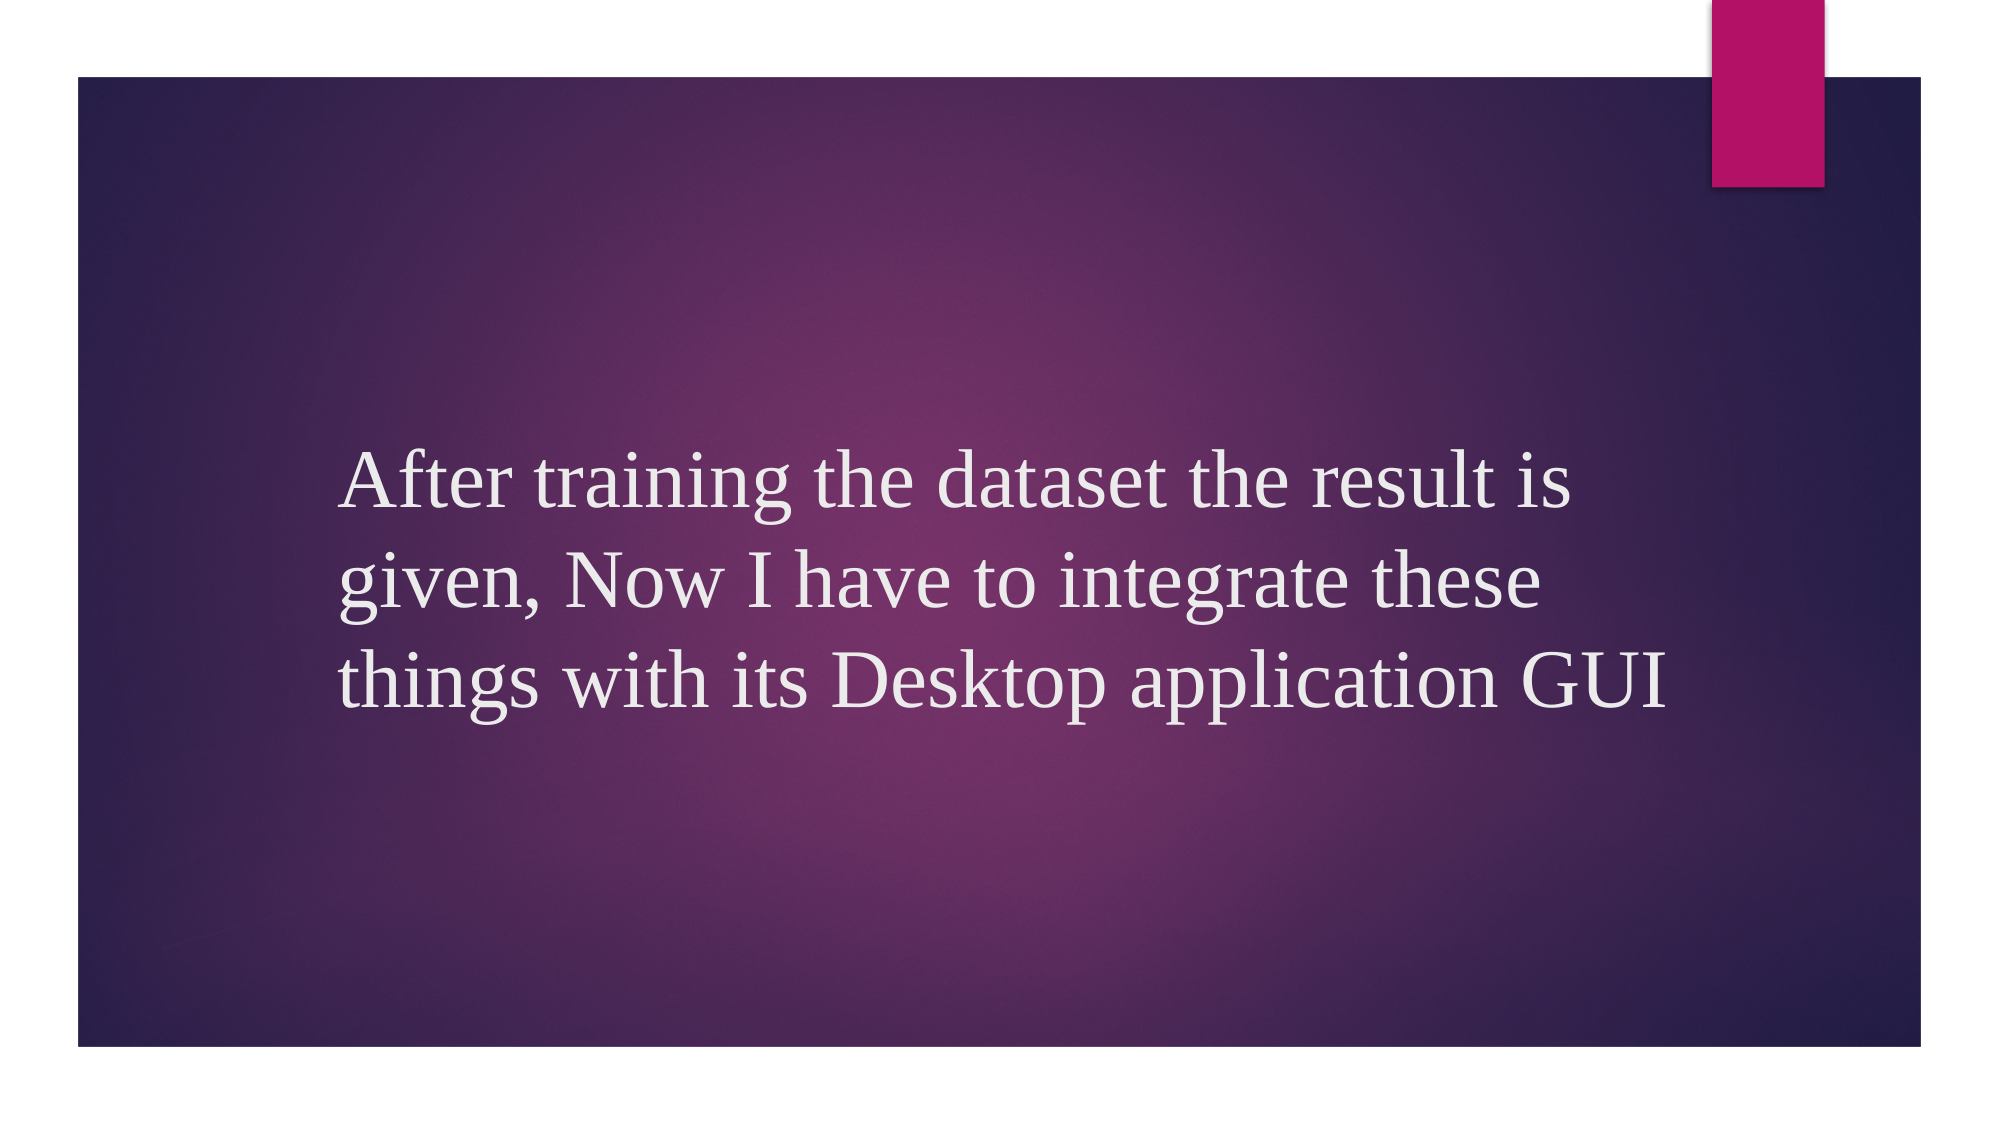

# After training the dataset the result is given, Now I have to integrate these things with its Desktop application GUI